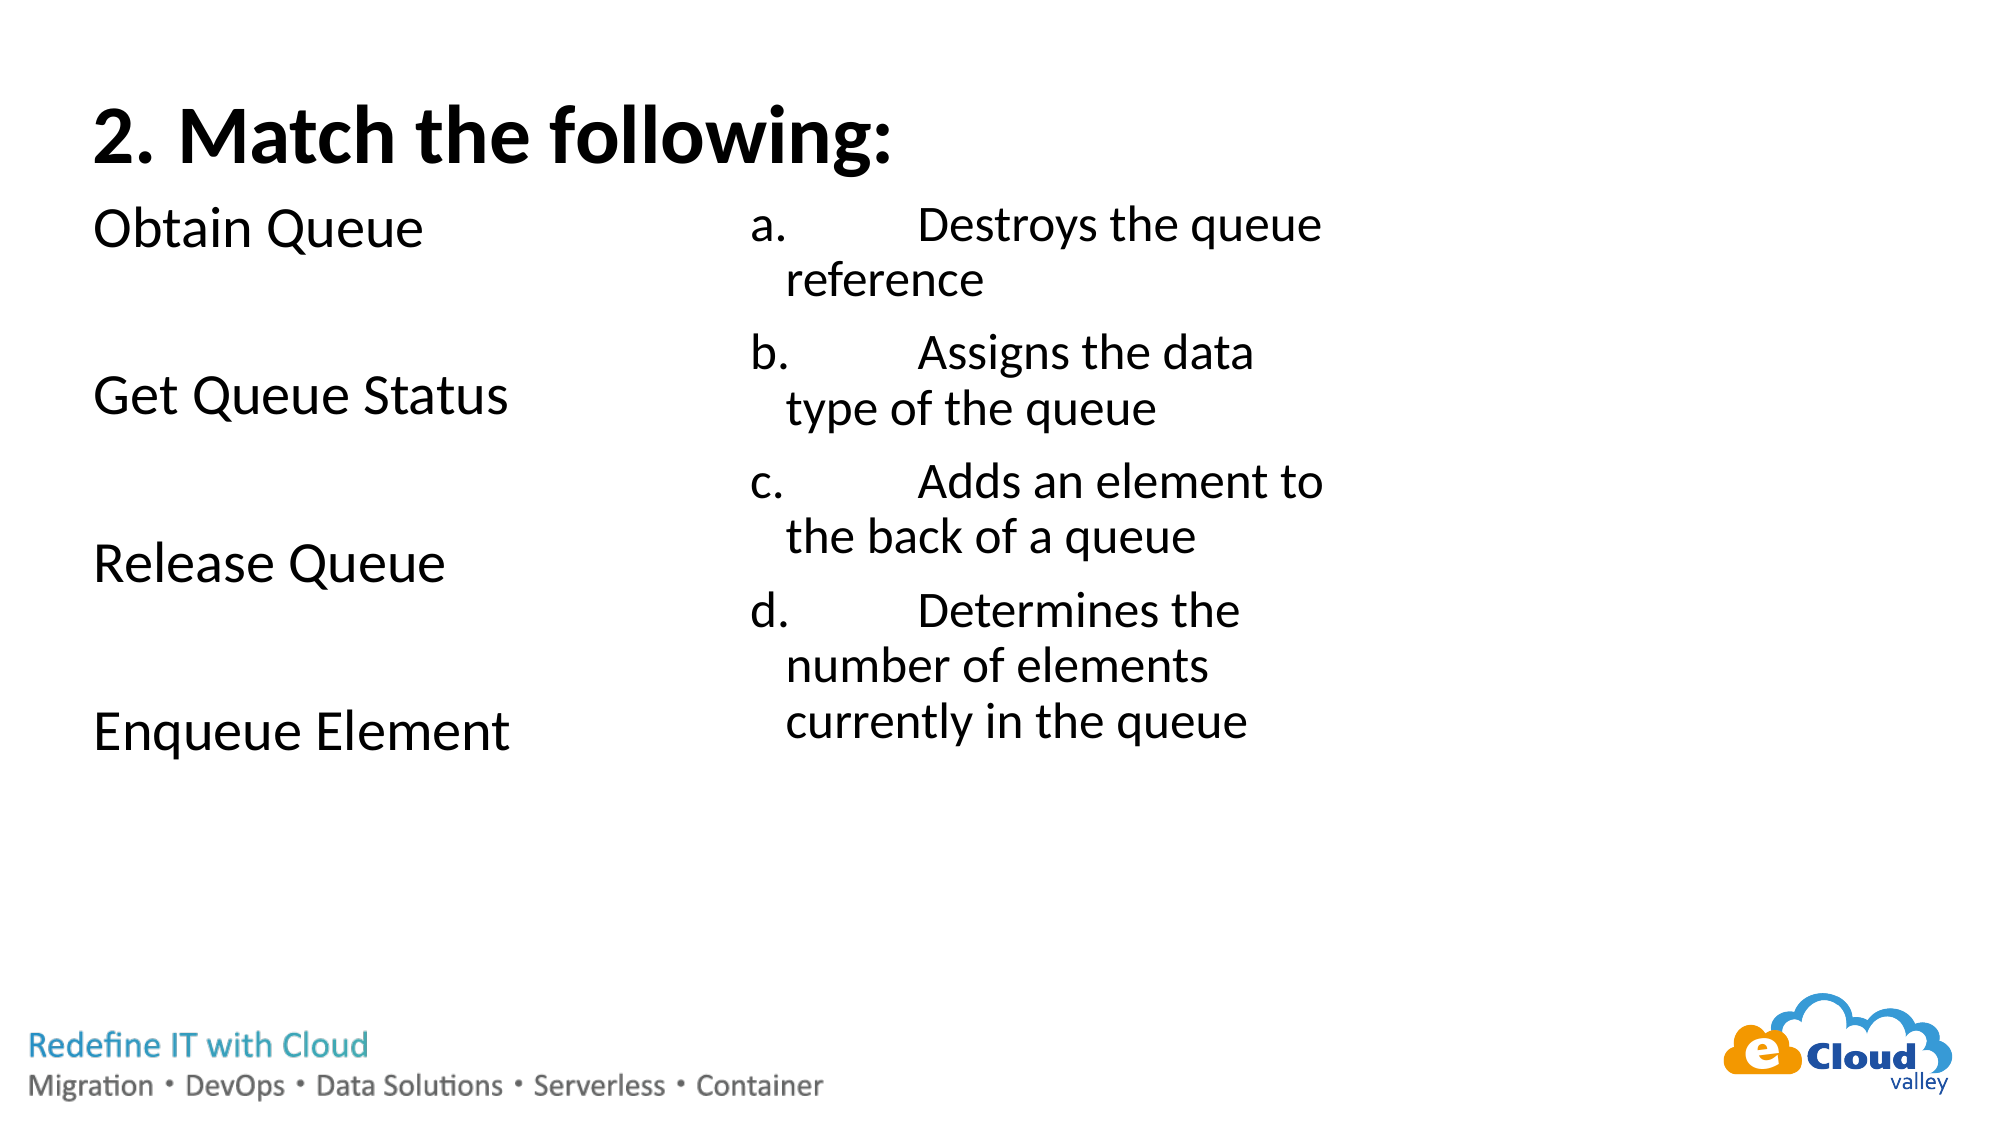

Match the following:
Obtain Queue

Get Queue Status

Release Queue

Enqueue Element
a.	Destroys the queue reference
b.	Assigns the data type of the queue
c. 	Adds an element to the back of a queue
d.	Determines the number of elements currently in the queue